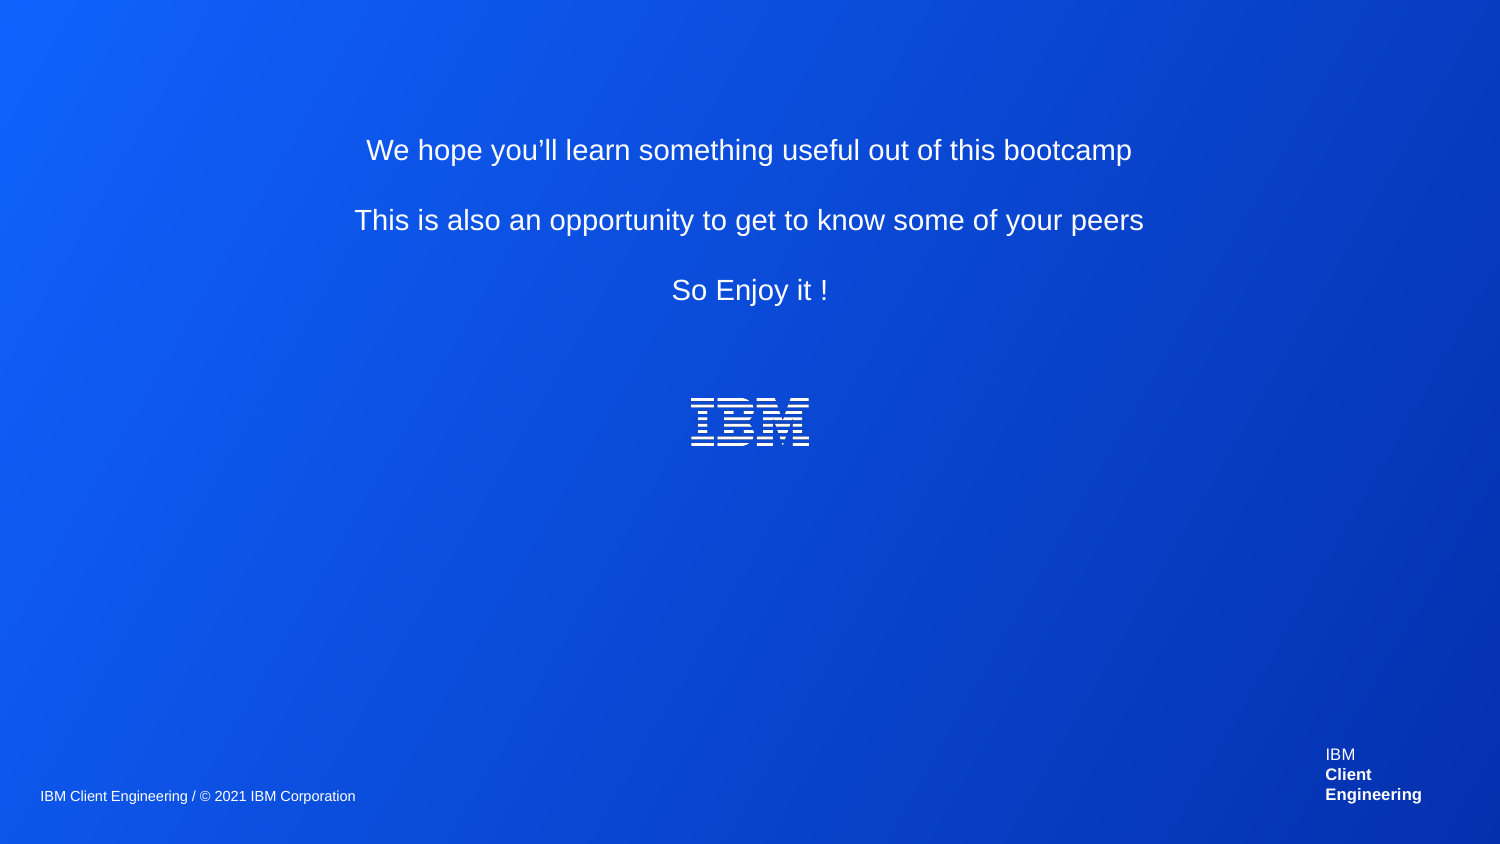

We hope you’ll learn something useful out of this bootcamp

This is also an opportunity to get to know some of your peers

So Enjoy it !
IBM Client Engineering / © 2021 IBM Corporation